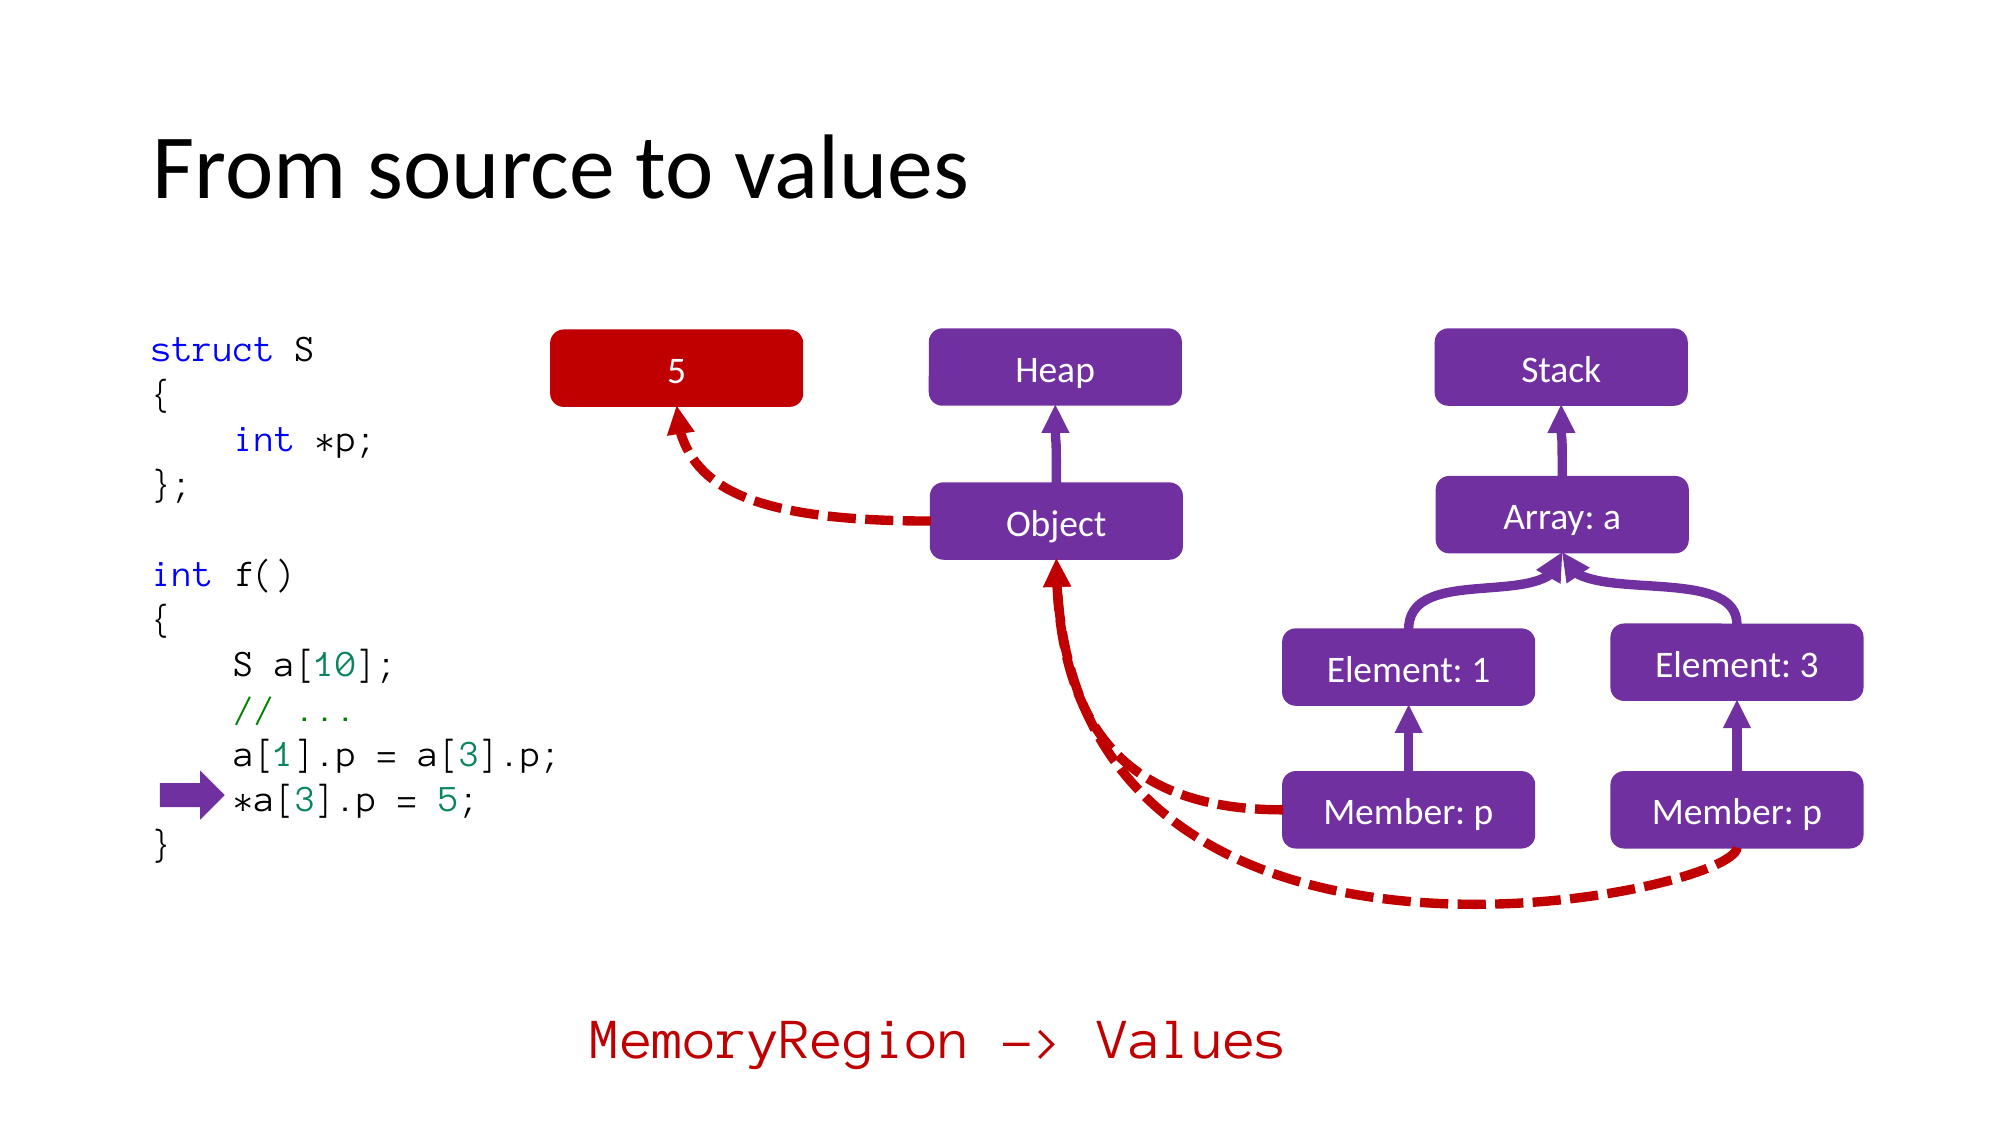

# From source to values
struct S
{
    int *p;
};
int f()
{
    S a[10];
    // ...
    a[1].p = a[3].p;
    *a[3].p = 5;
}
Heap
Stack
5
Array: a
Object
Element: 3
Element: 1
Member: p
Member: p

MemoryRegion -> Values